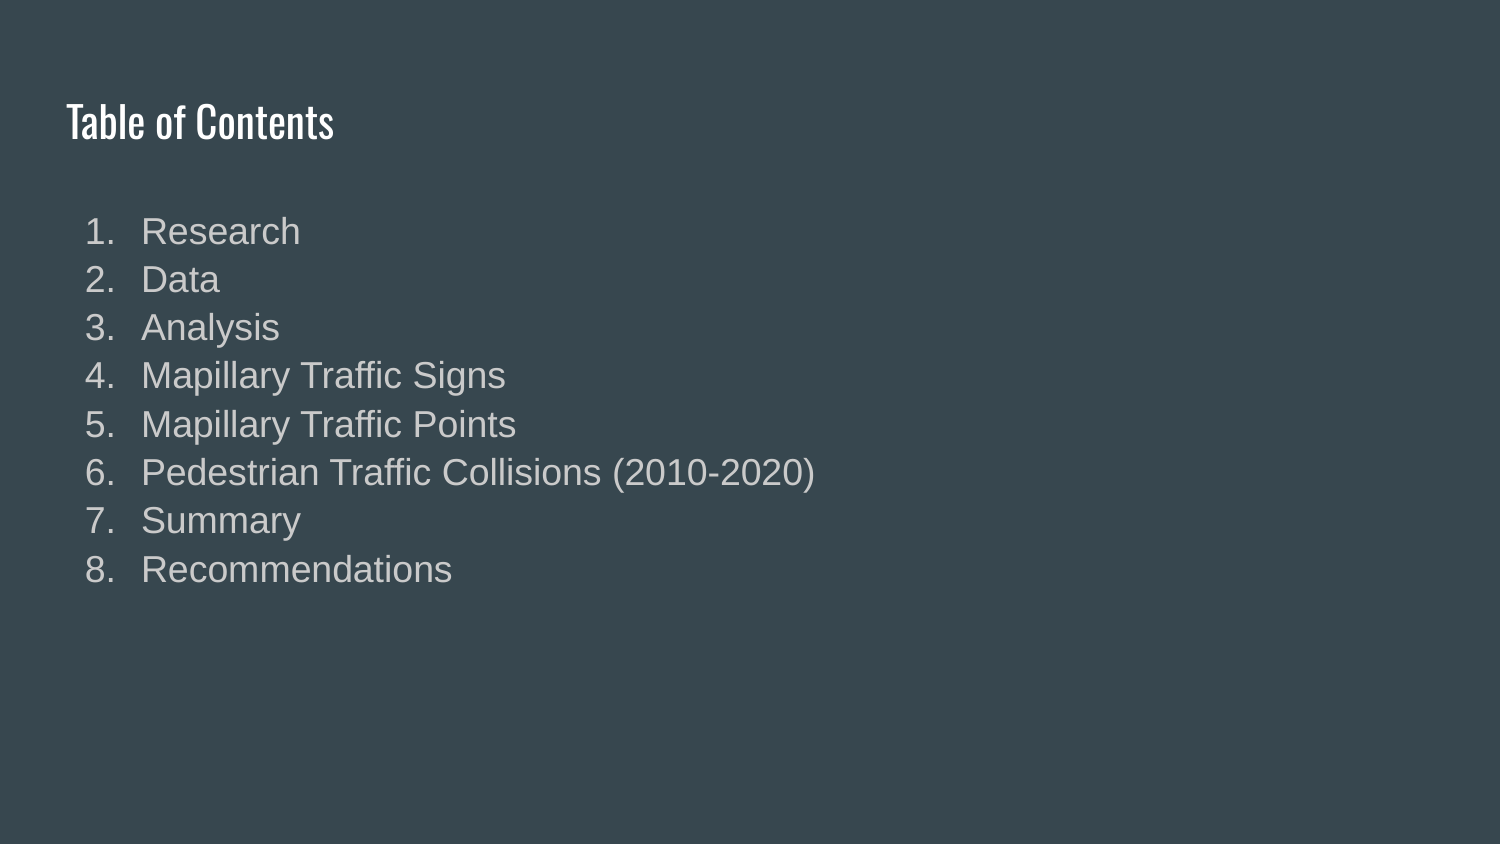

# Table of Contents
Research
Data
Analysis
Mapillary Traffic Signs
Mapillary Traffic Points
Pedestrian Traffic Collisions (2010-2020)
Summary
Recommendations